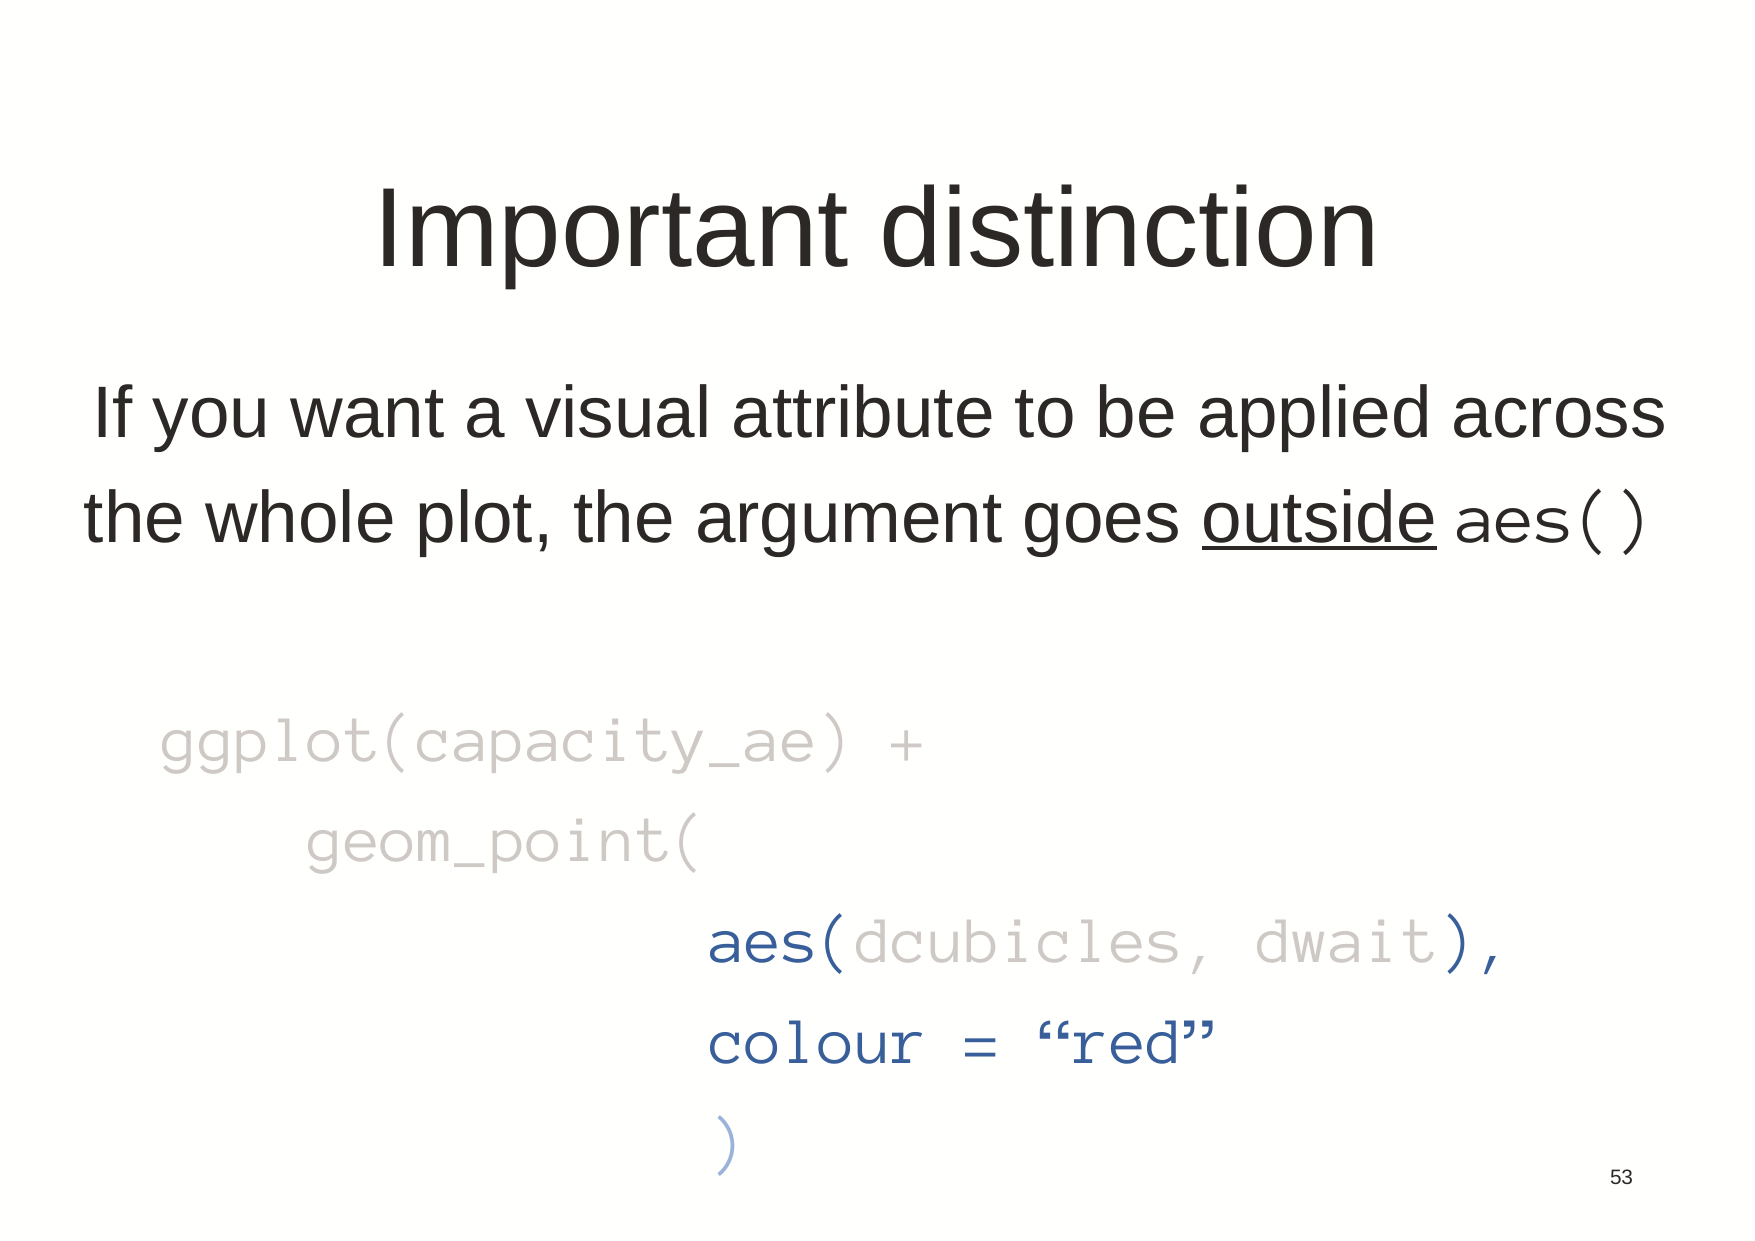

# Important distinction
If you want a visual attribute to be applied across the whole plot, the argument goes outside aes()

   ggplot(capacity_ae) +
       geom_point(
                  aes(dcubicles, dwait),
                  colour = “red”
                  )

53